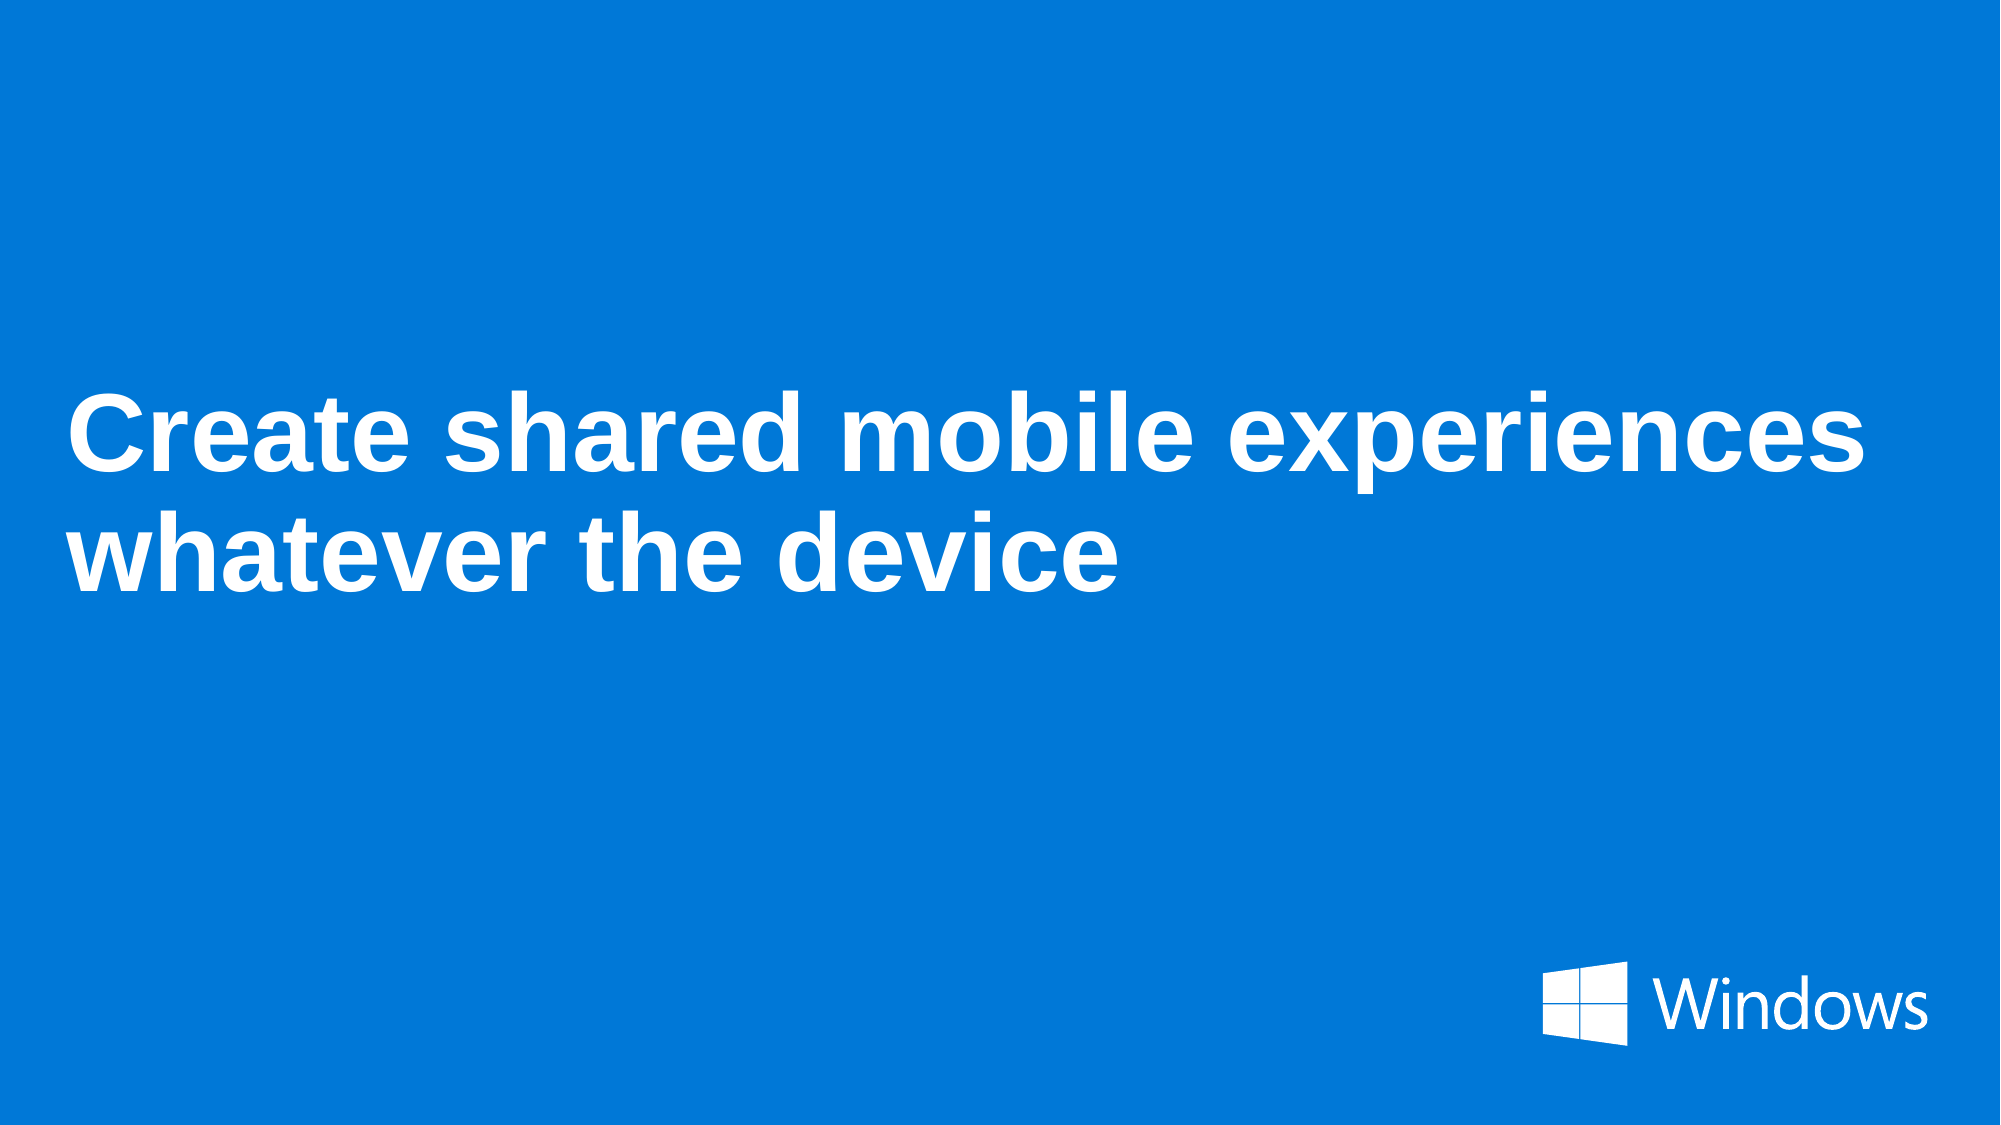

# Create shared mobile experiences whatever the device